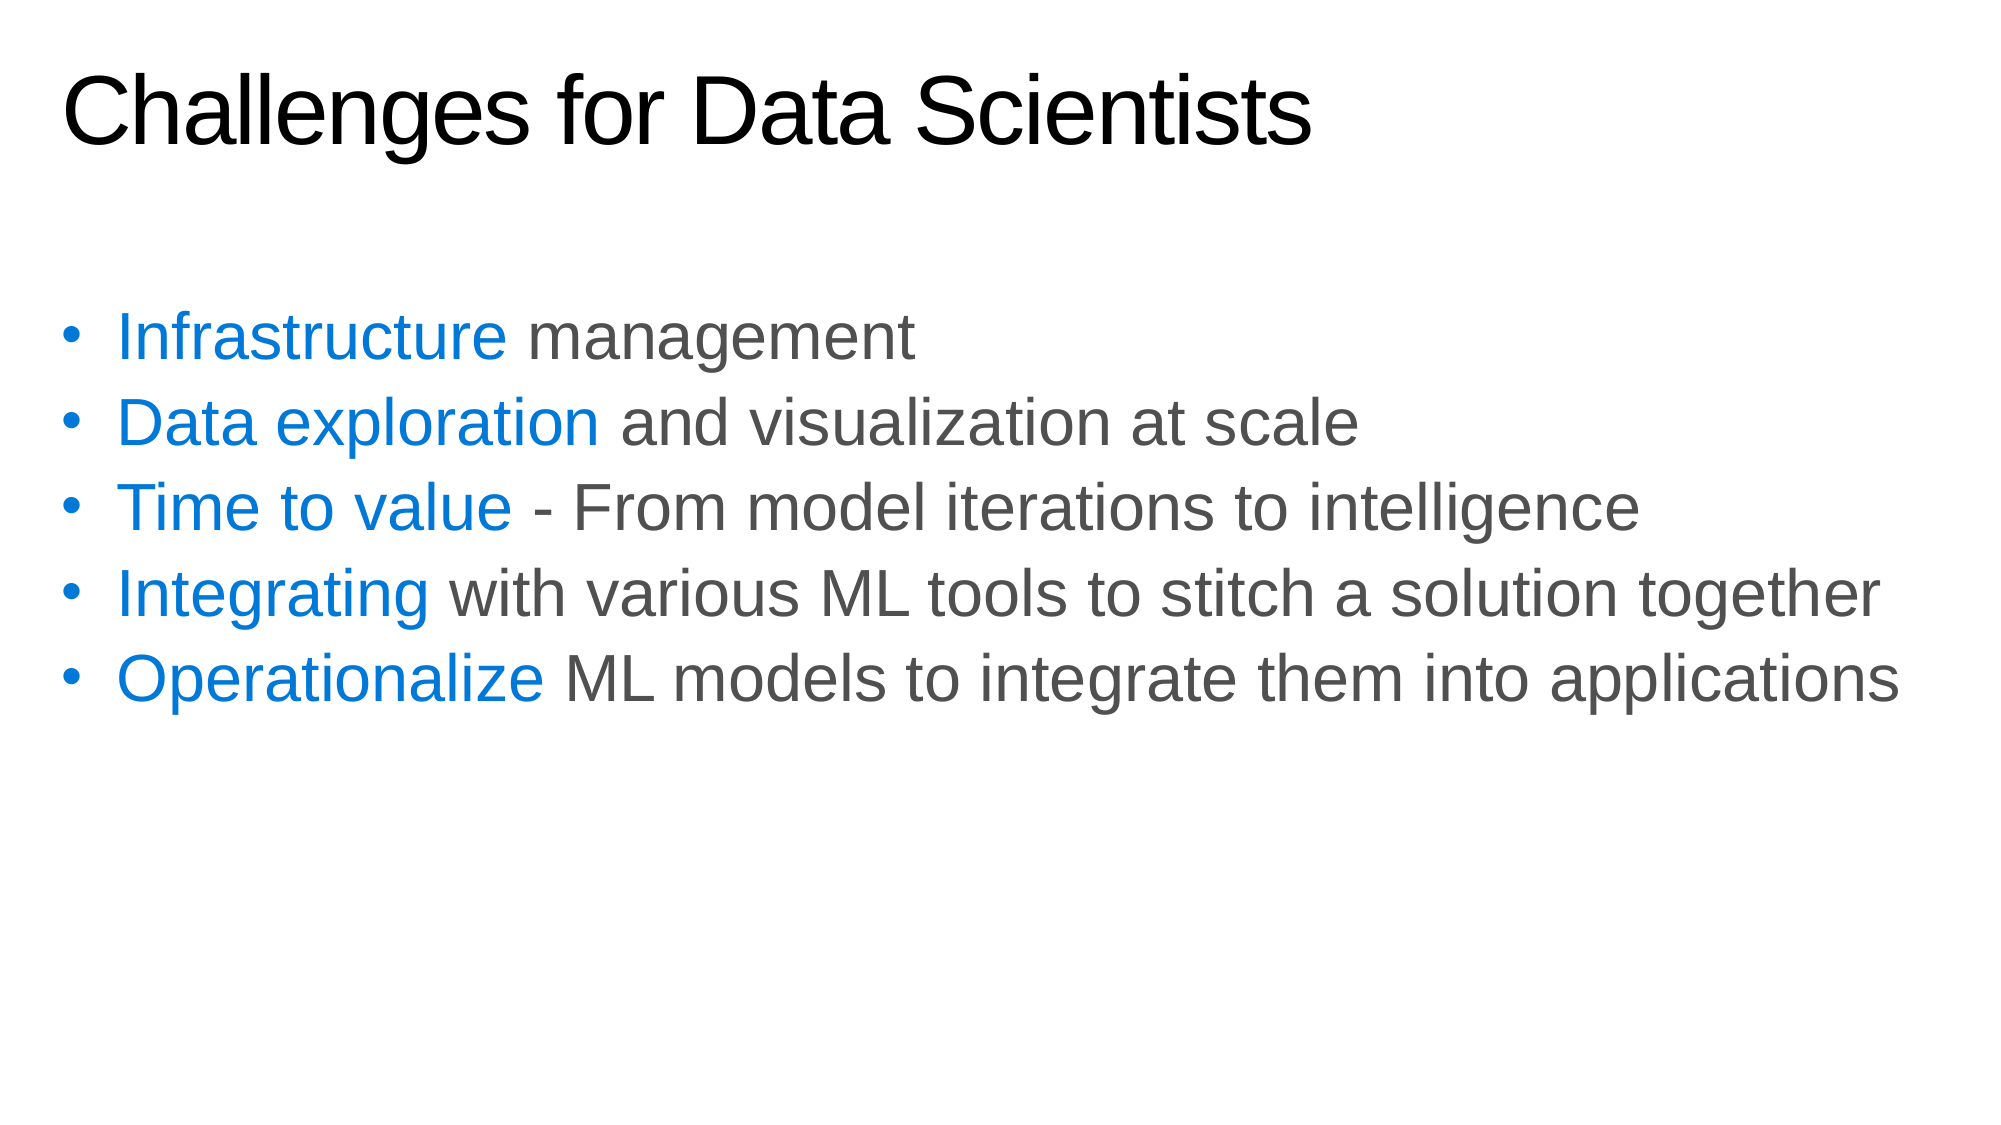

# Challenges for Data Scientists
Infrastructure management
Data exploration and visualization at scale
Time to value - From model iterations to intelligence
Integrating with various ML tools to stitch a solution together
Operationalize ML models to integrate them into applications